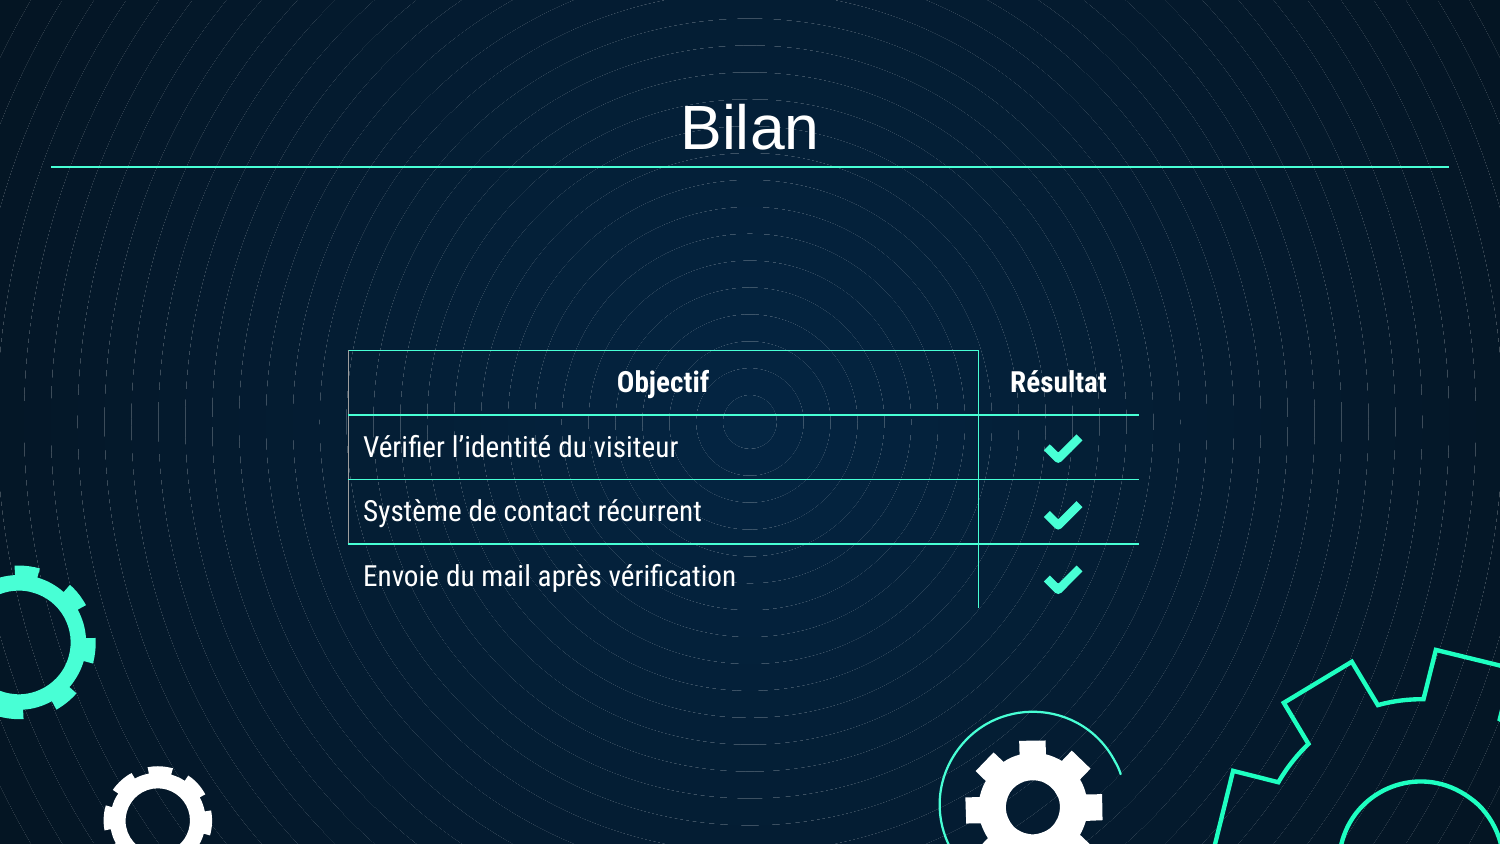

Bilan
| Objectif | Résultat |
| --- | --- |
| Vérifier l’identité du visiteur |  |
| Système de contact récurrent |  |
| Envoie du mail après vérification |  |